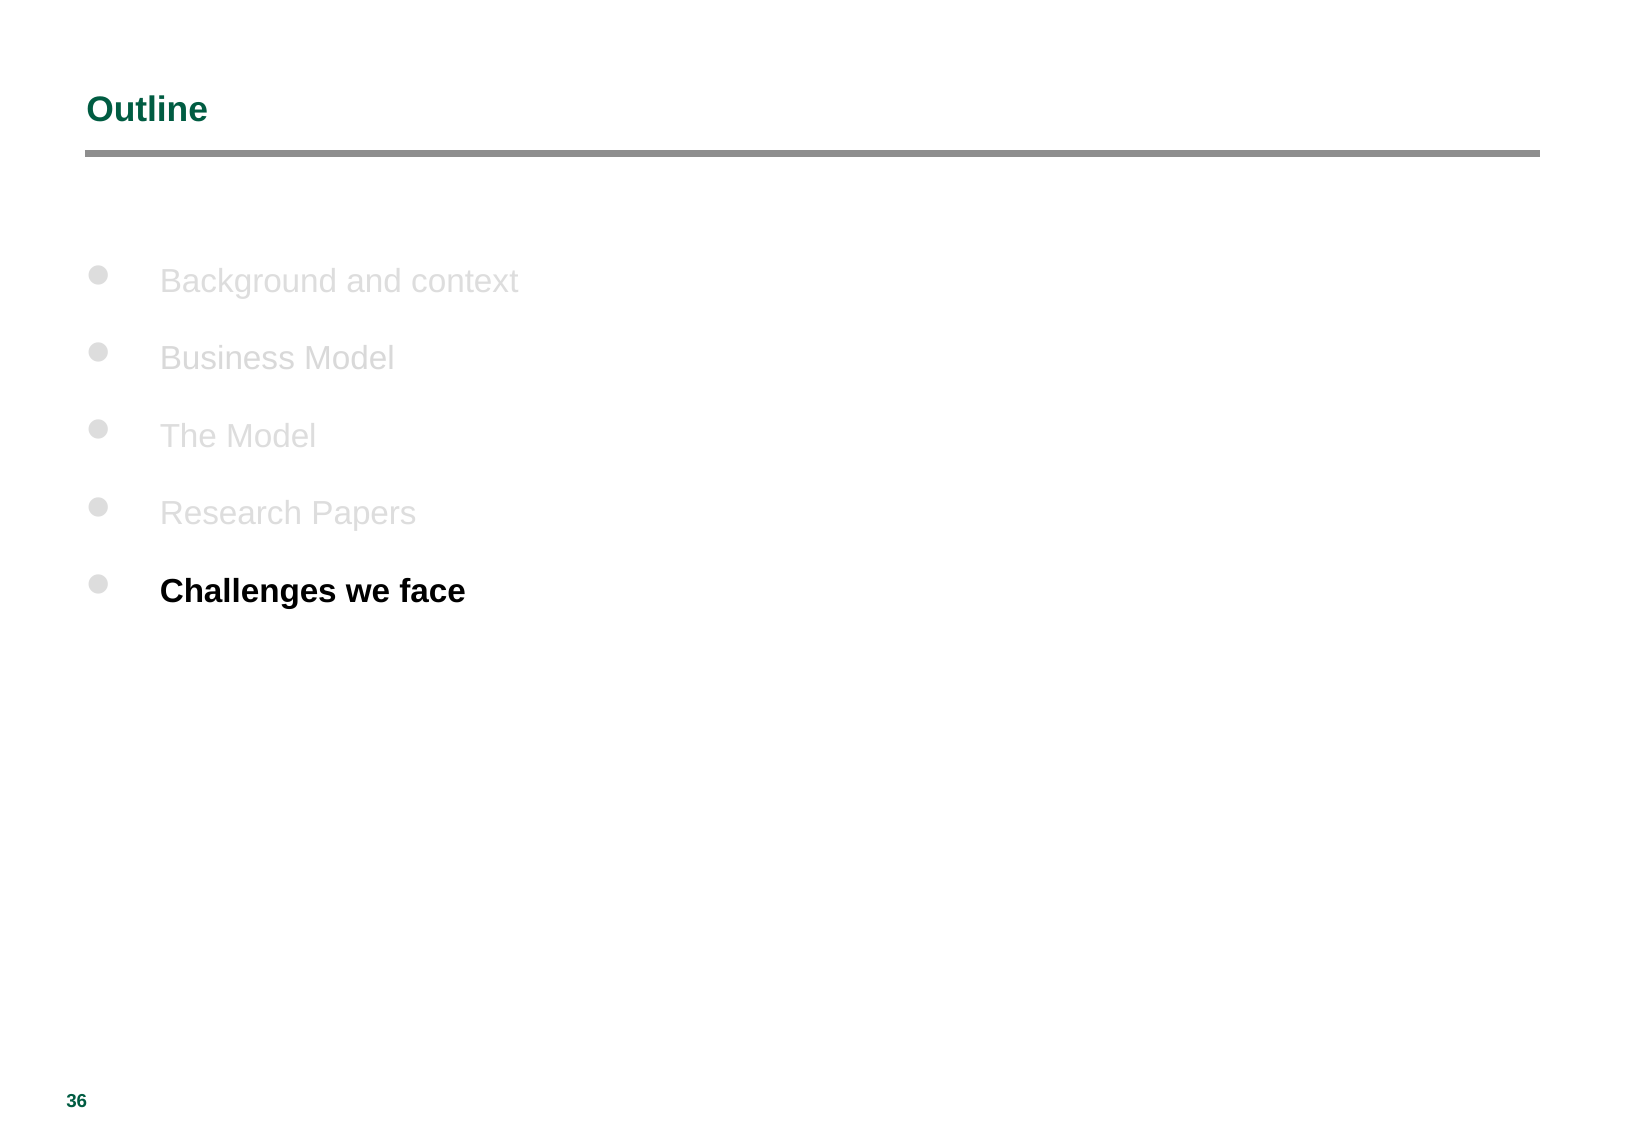

# Outline
Background and context
Business Model
The Model
Research Papers
Challenges we face